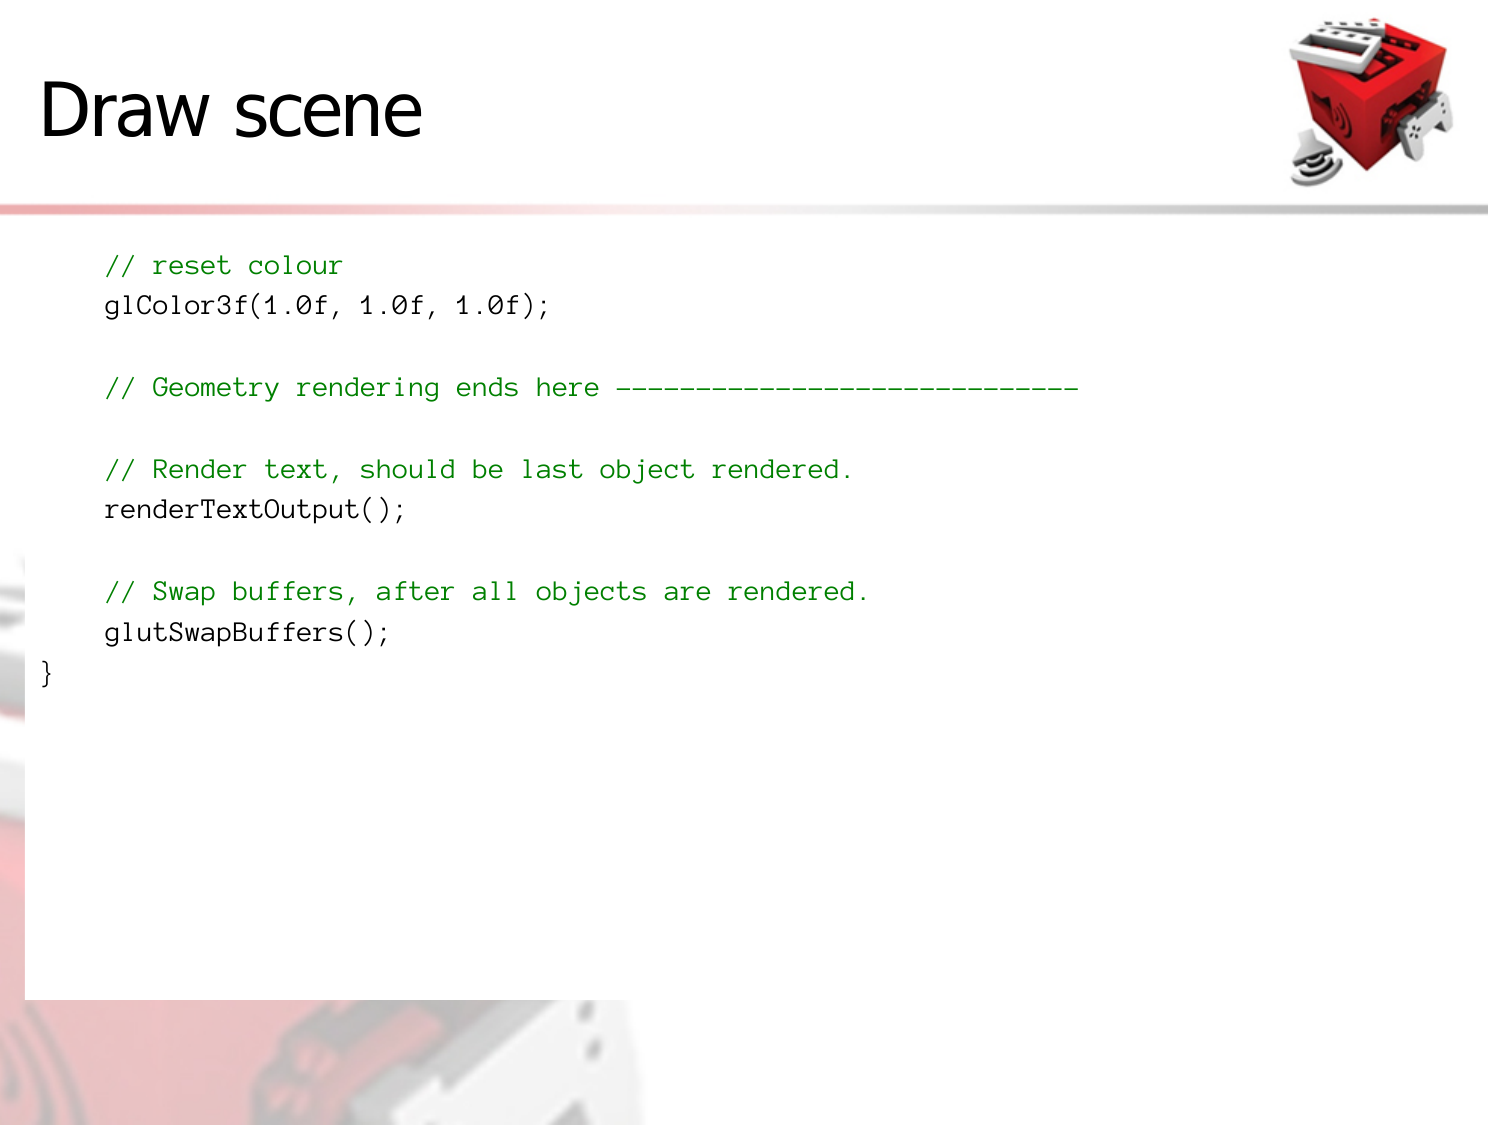

# Draw scene
// reset colour
glColor3f(1.0f, 1.0f, 1.0f);

// Geometry rendering ends here -----------------------------

// Render text, should be last object rendered.
renderTextOutput();

// Swap buffers, after all objects are rendered.
glutSwapBuffers();
}